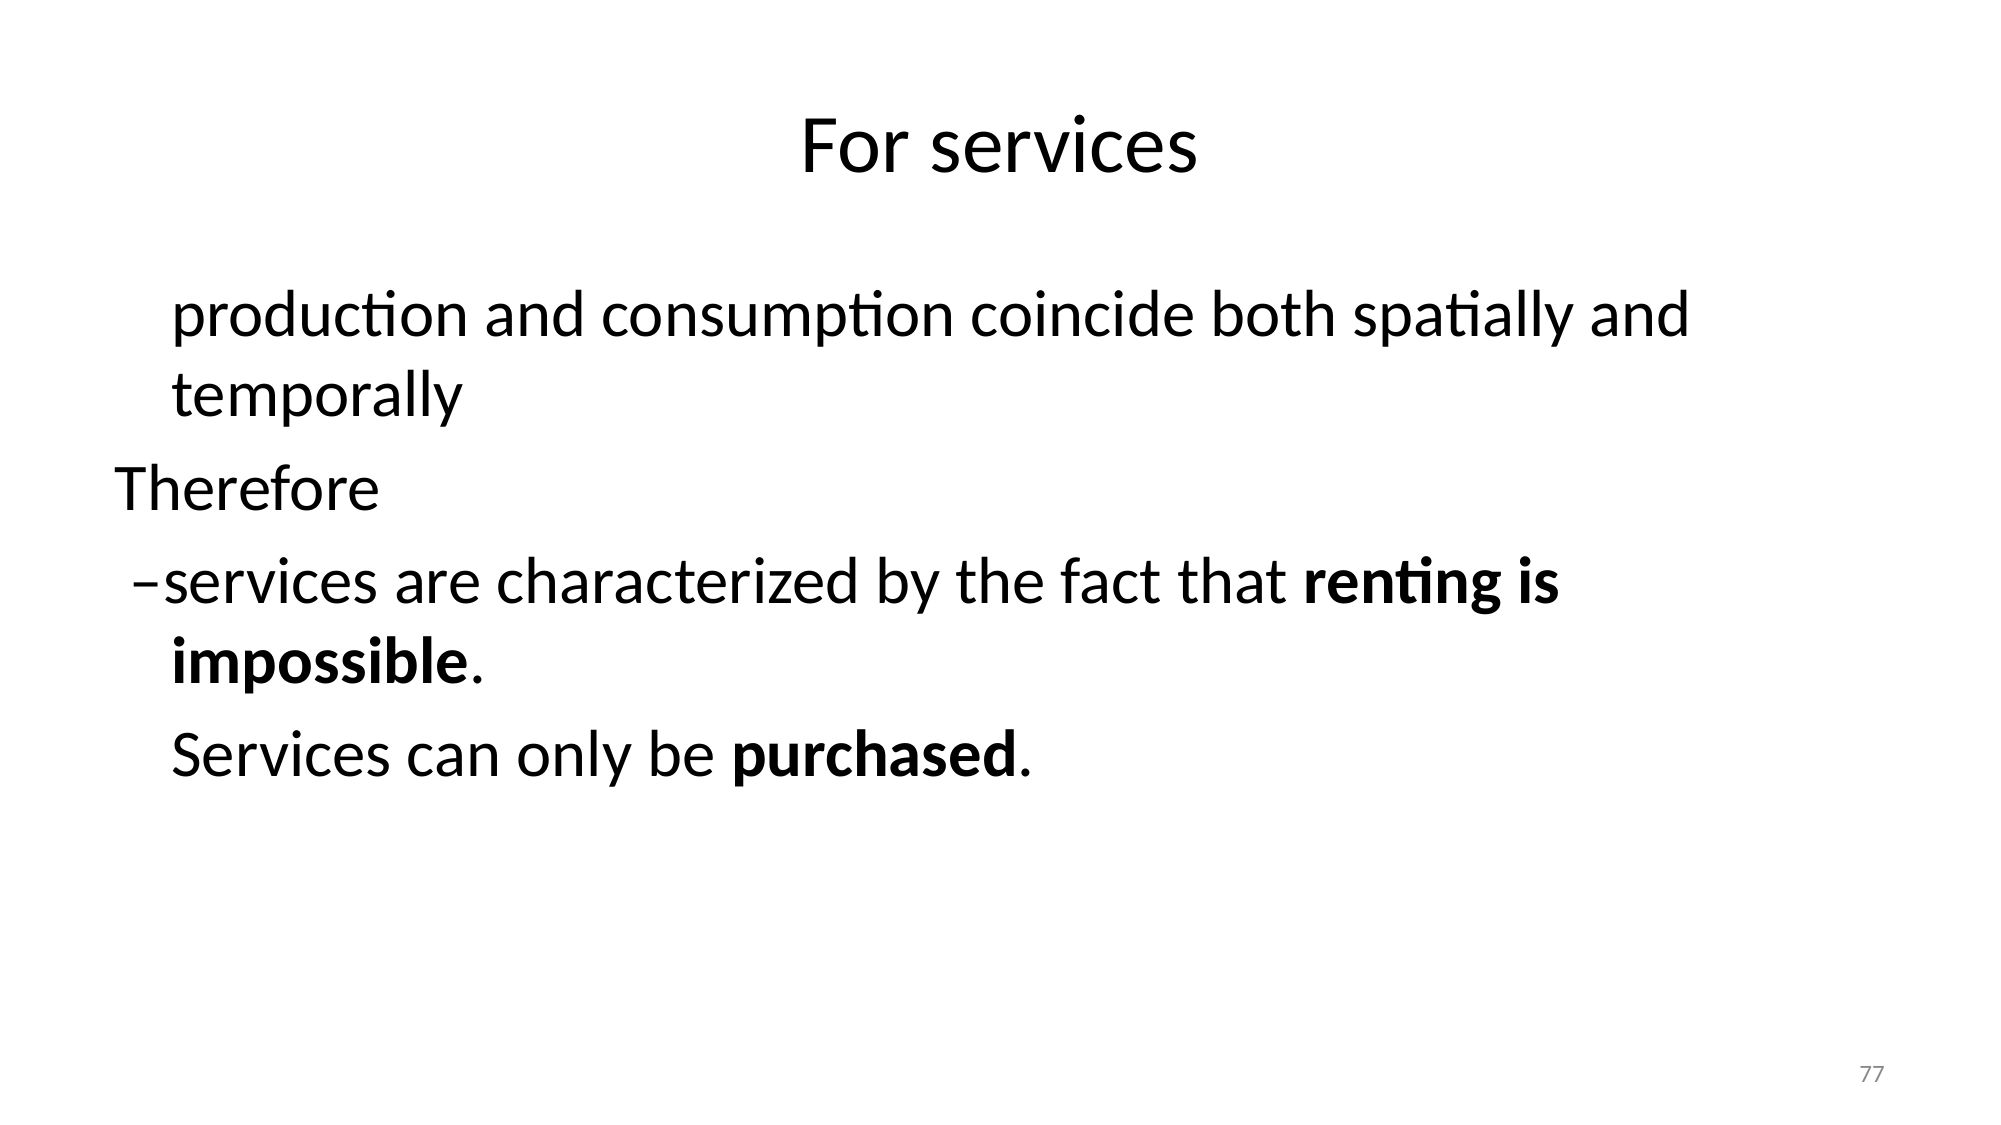

# For services
	production and consumption coincide both spatially and temporally
Therefore
 –services are characterized by the fact that renting is impossible.
	Services can only be purchased.
77